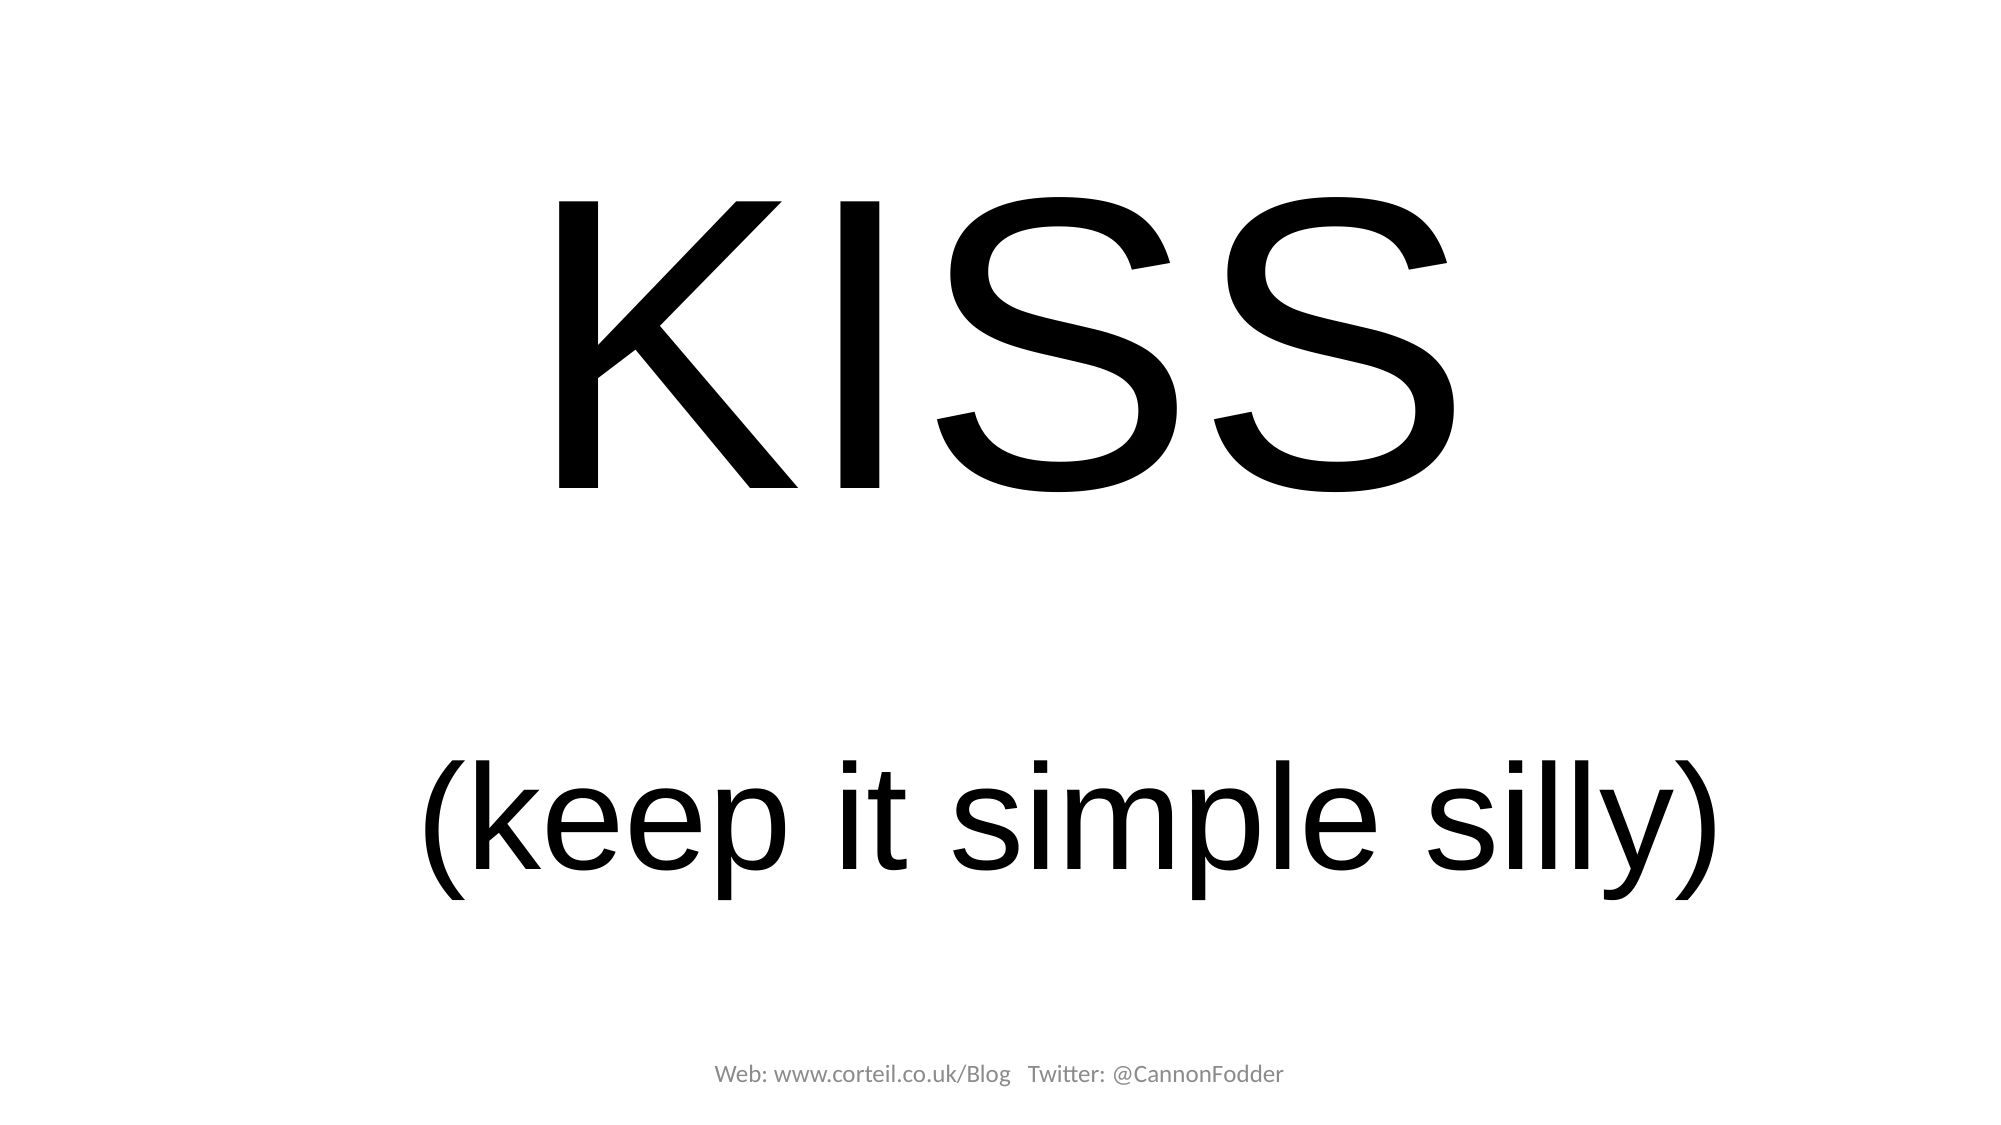

# KISS
(keep it simple silly)
Web: www.corteil.co.uk/Blog   Twitter: @CannonFodder